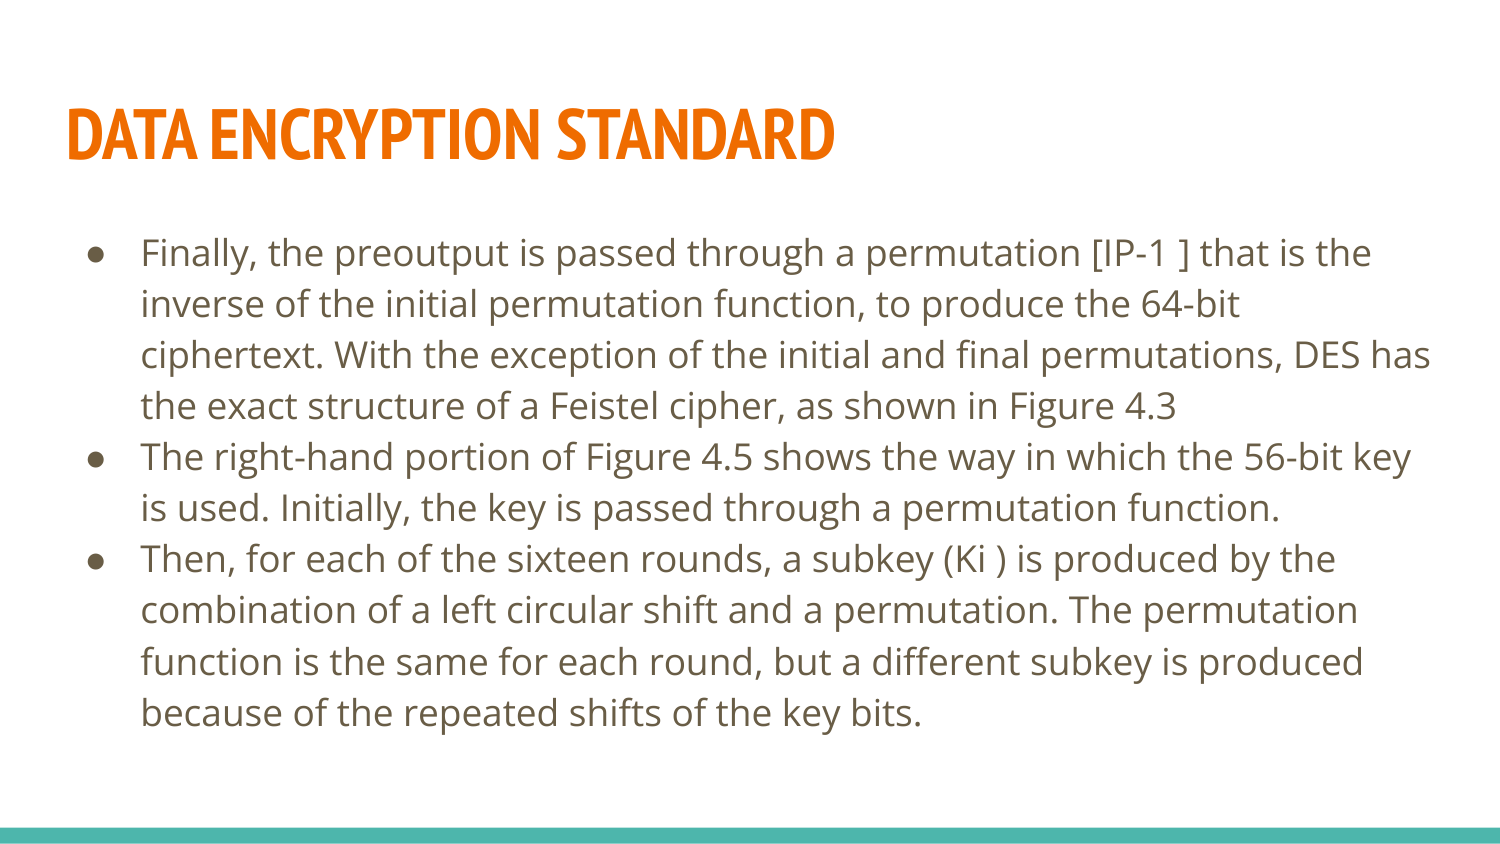

# DATA ENCRYPTION STANDARD

Finally, the preoutput is passed through a permutation [IP-1 ] that is the inverse of the initial permutation function, to produce the 64-bit ciphertext. With the exception of the initial and final permutations, DES has the exact structure of a Feistel cipher, as shown in Figure 4.3
The right-hand portion of Figure 4.5 shows the way in which the 56-bit key is used. Initially, the key is passed through a permutation function.
Then, for each of the sixteen rounds, a subkey (Ki ) is produced by the combination of a left circular shift and a permutation. The permutation function is the same for each round, but a different subkey is produced because of the repeated shifts of the key bits.